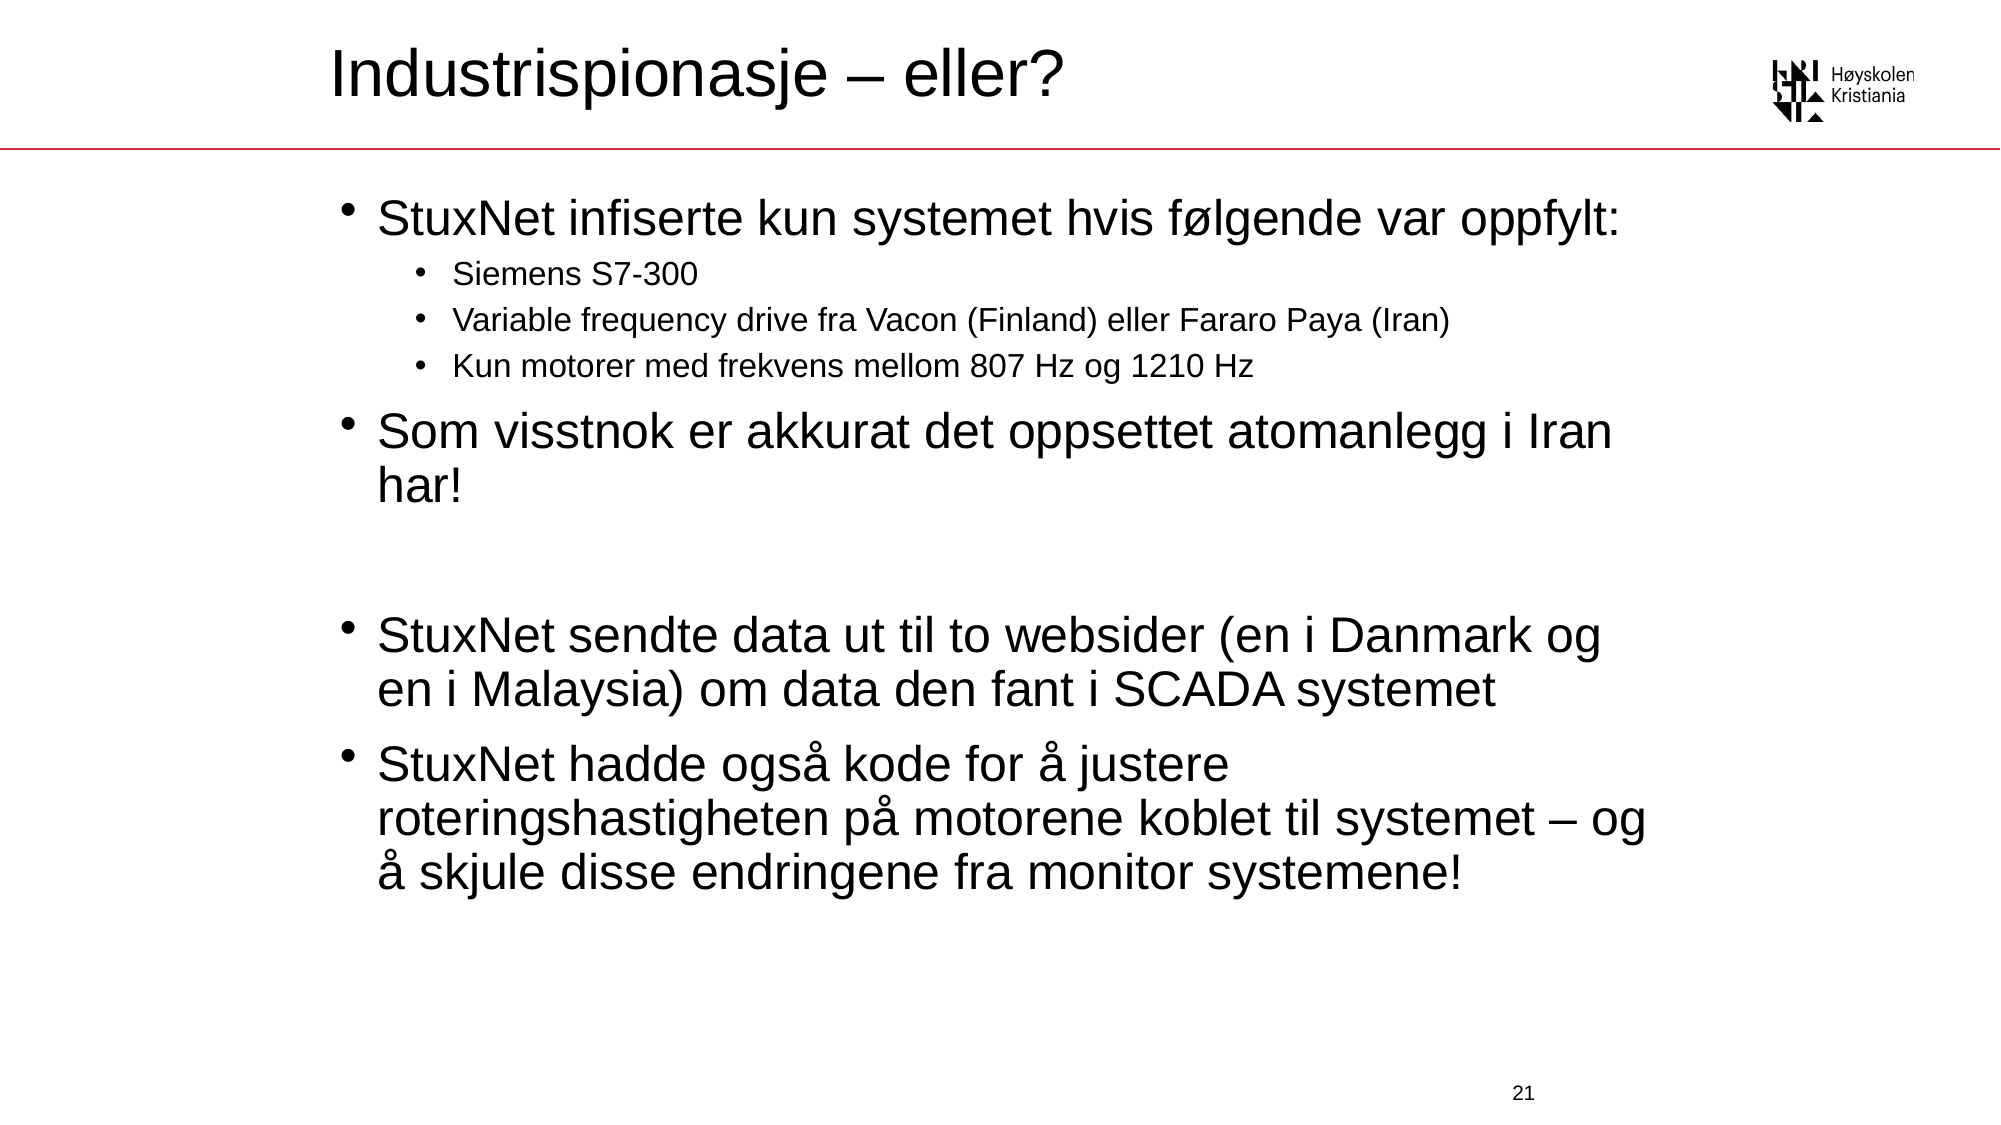

# Industrispionasje – eller?
StuxNet infiserte kun systemet hvis følgende var oppfylt:
Siemens S7-300
Variable frequency drive fra Vacon (Finland) eller Fararo Paya (Iran)
Kun motorer med frekvens mellom 807 Hz og 1210 Hz
Som visstnok er akkurat det oppsettet atomanlegg i Iran har!

StuxNet sendte data ut til to websider (en i Danmark og en i Malaysia) om data den fant i SCADA systemet
StuxNet hadde også kode for å justere roteringshastigheten på motorene koblet til systemet – og å skjule disse endringene fra monitor systemene!
21